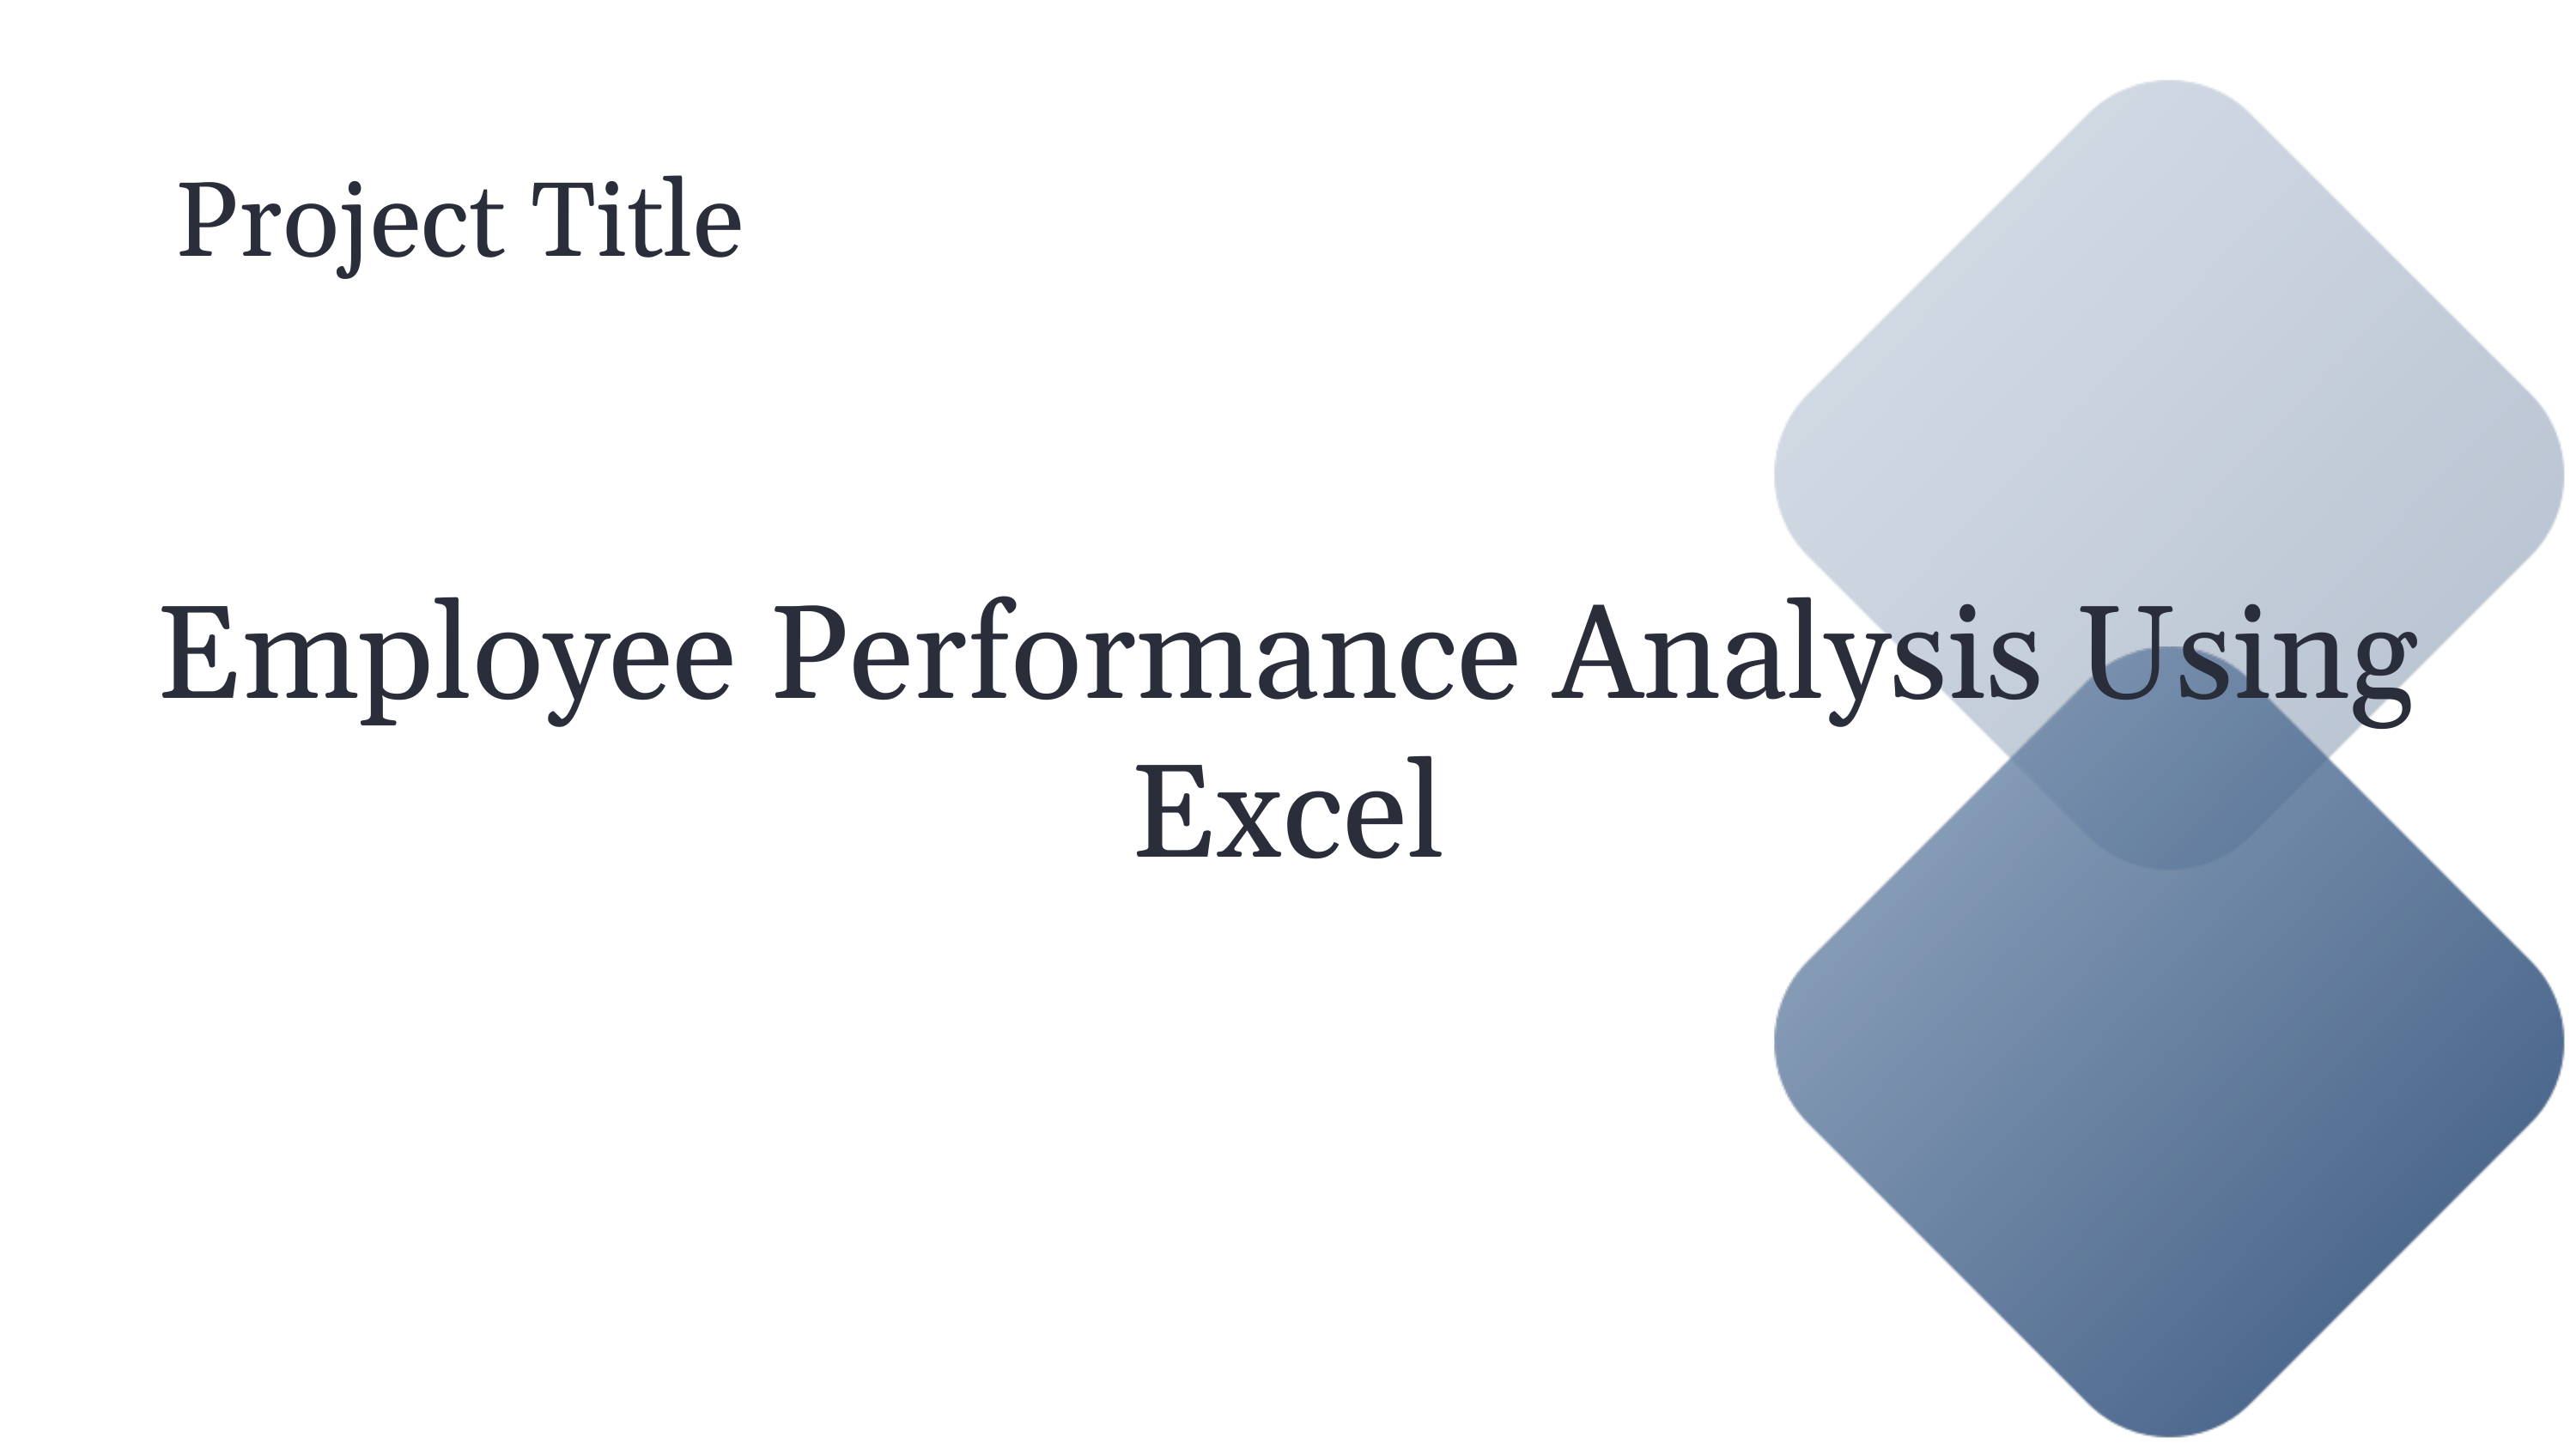

Project Title
Employee Performance Analysis Using Excel